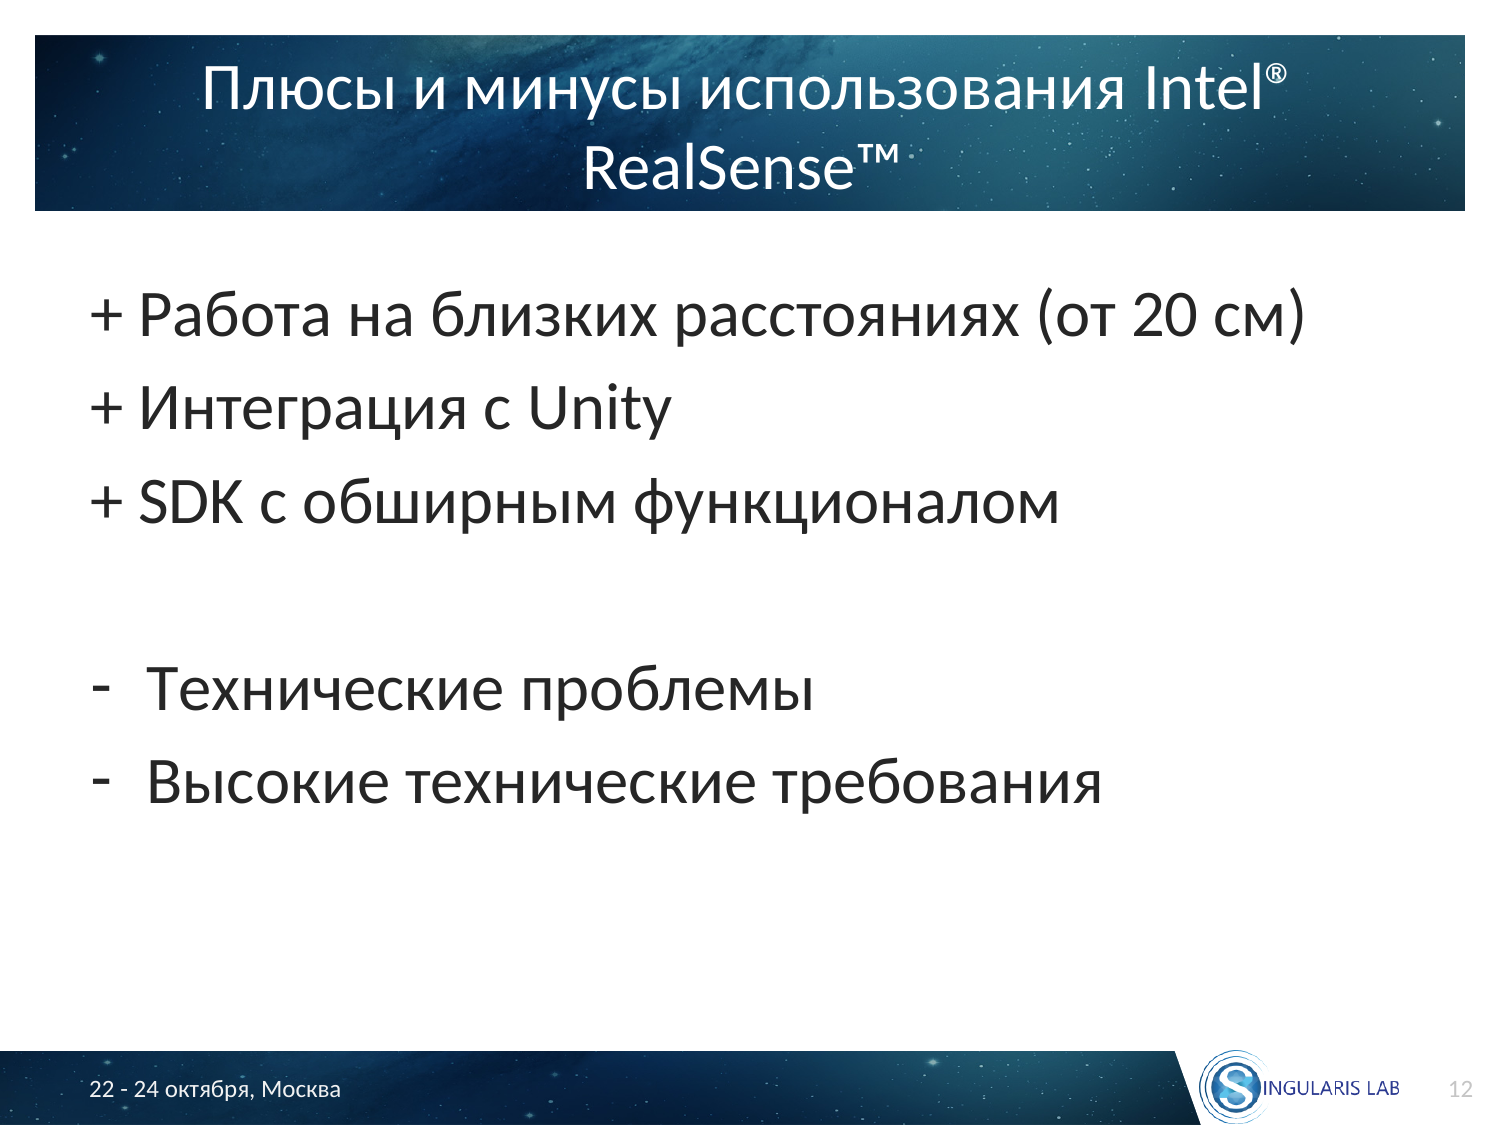

# Плюсы и минусы использования Intel® RealSense™
+ Работа на близких расстояниях (от 20 см)
+ Интеграция с Unity
+ SDK с обширным функционалом

Технические проблемы
Высокие технические требования
12

22 - 24 октября, Москва